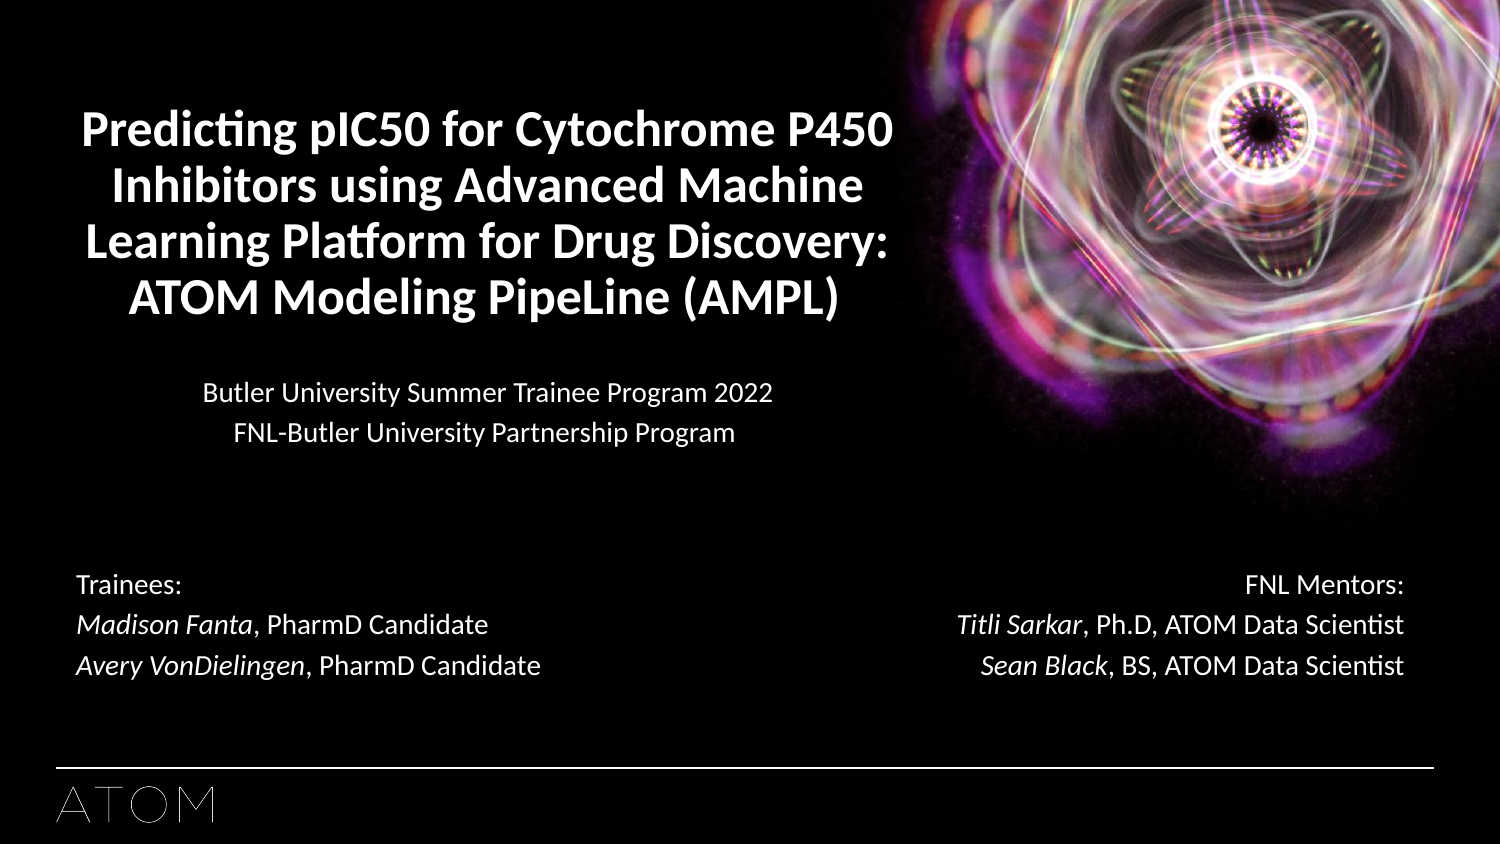

# Predicting pIC50 for Cytochrome P450 Inhibitors using Advanced Machine Learning Platform for Drug Discovery: ATOM Modeling PipeLine (AMPL)
Butler University Summer Trainee Program 2022
FNL-Butler University Partnership Program
Trainees:
Madison Fanta, PharmD Candidate
Avery VonDielingen, PharmD Candidate

FNL Mentors:
Titli Sarkar, Ph.D, ATOM Data Scientist
Sean Black, BS, ATOM Data Scientist